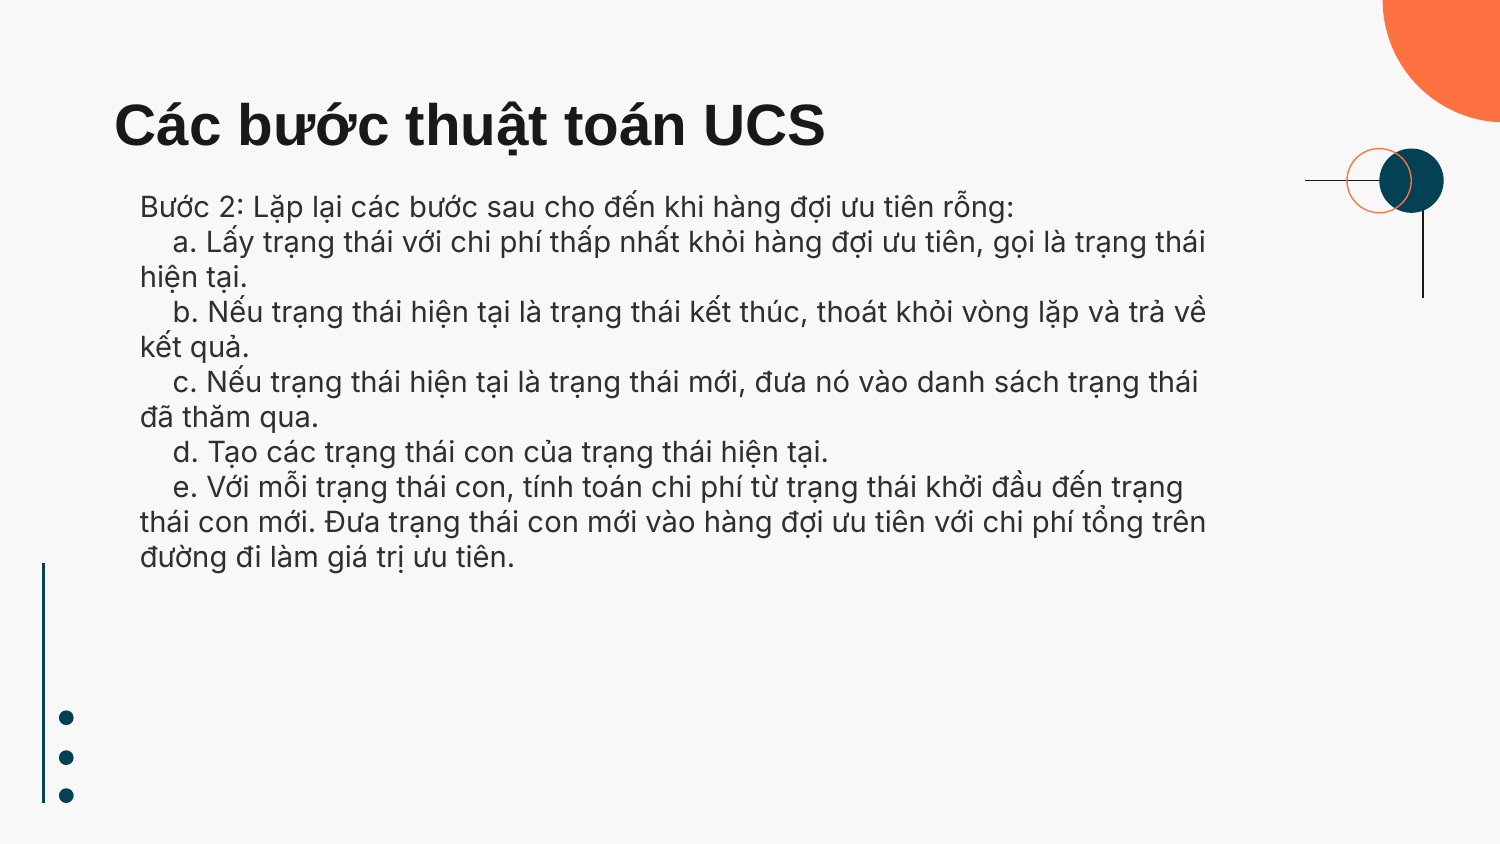

# Các bước thuật toán UCS

Bước 2: Lặp lại các bước sau cho đến khi hàng đợi ưu tiên rỗng:
    a. Lấy trạng thái với chi phí thấp nhất khỏi hàng đợi ưu tiên, gọi là trạng thái hiện tại.
    b. Nếu trạng thái hiện tại là trạng thái kết thúc, thoát khỏi vòng lặp và trả về kết quả.
    c. Nếu trạng thái hiện tại là trạng thái mới, đưa nó vào danh sách trạng thái đã thăm qua.
    d. Tạo các trạng thái con của trạng thái hiện tại.
    e. Với mỗi trạng thái con, tính toán chi phí từ trạng thái khởi đầu đến trạng thái con mới. Đưa trạng thái con mới vào hàng đợi ưu tiên với chi phí tổng trên đường đi làm giá trị ưu tiên.